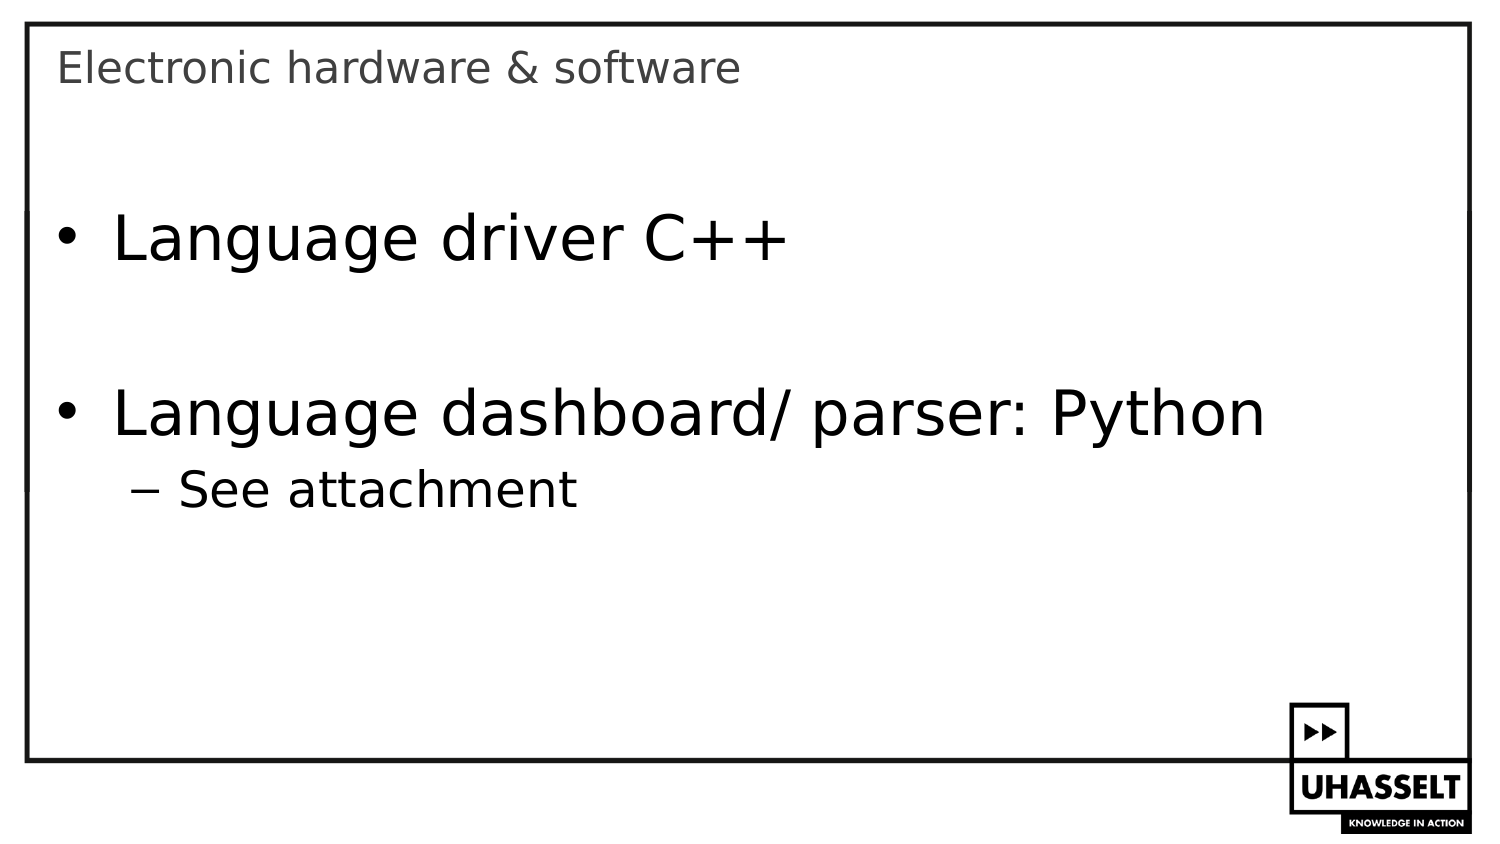

# Electronic hardware & software

Language driver C++

Language dashboard/ parser: Python
See attachment